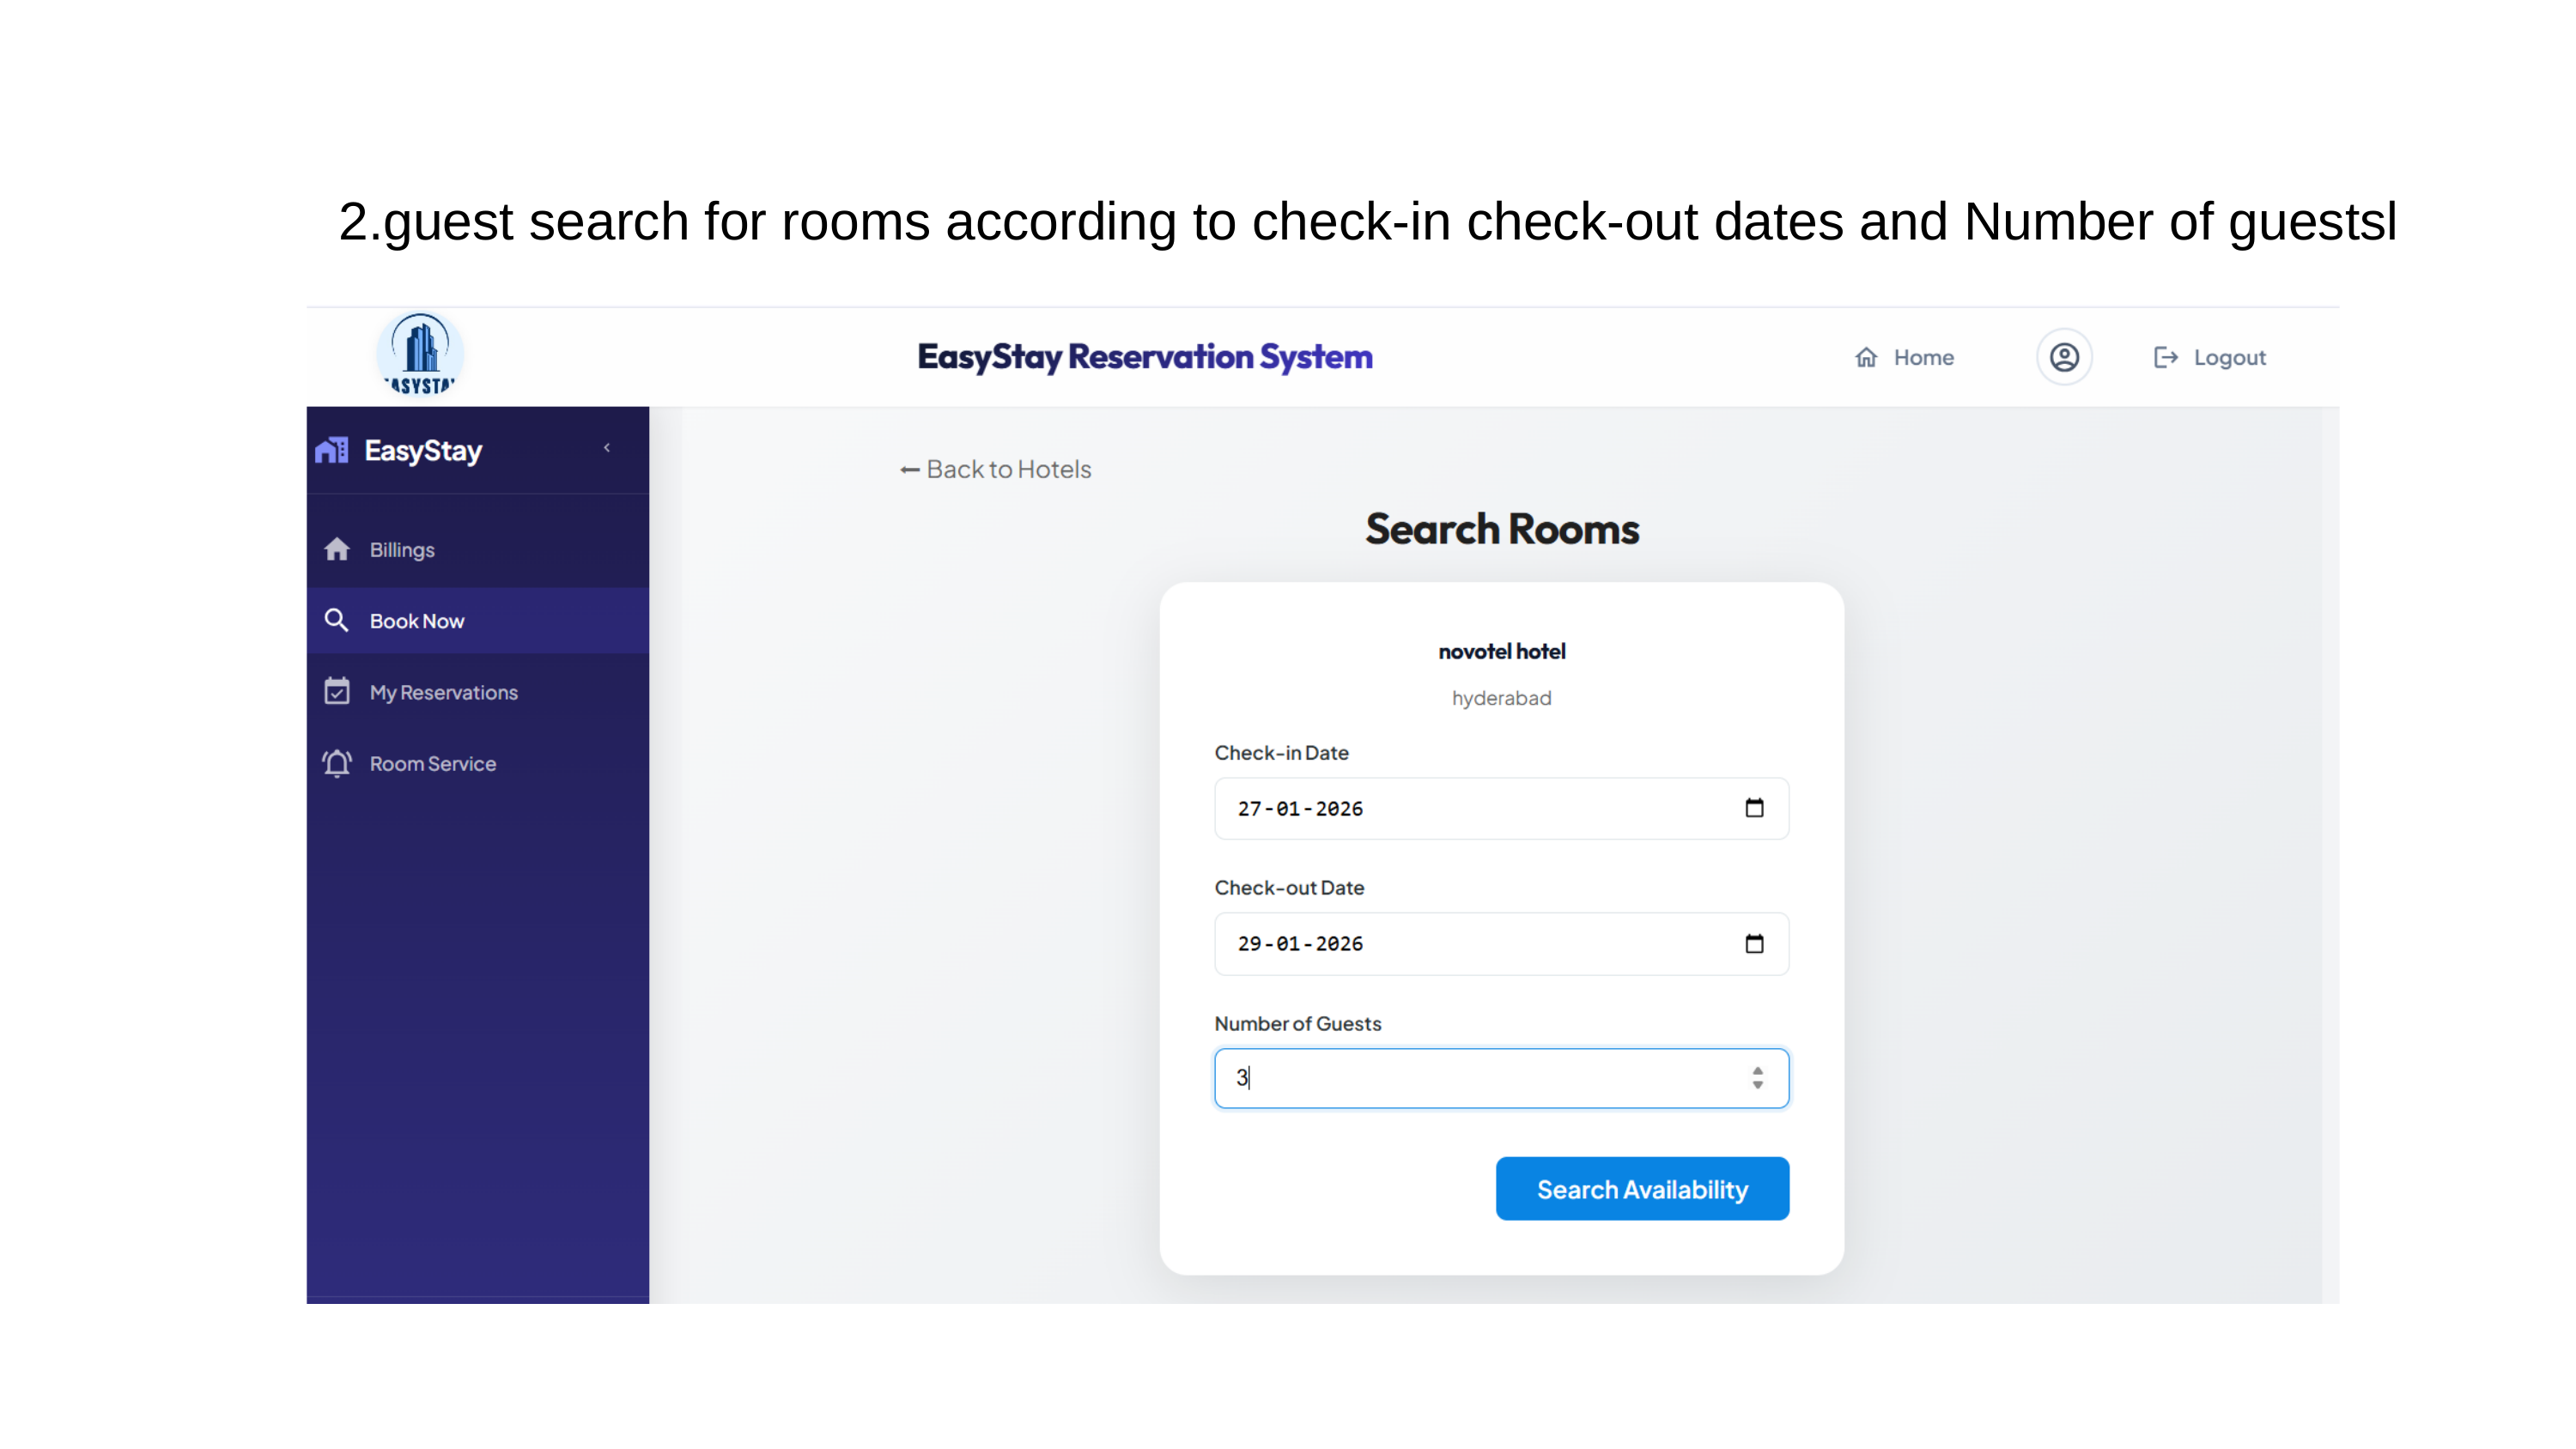

2.guest search for rooms according to check-in check-out dates and Number of guestsl